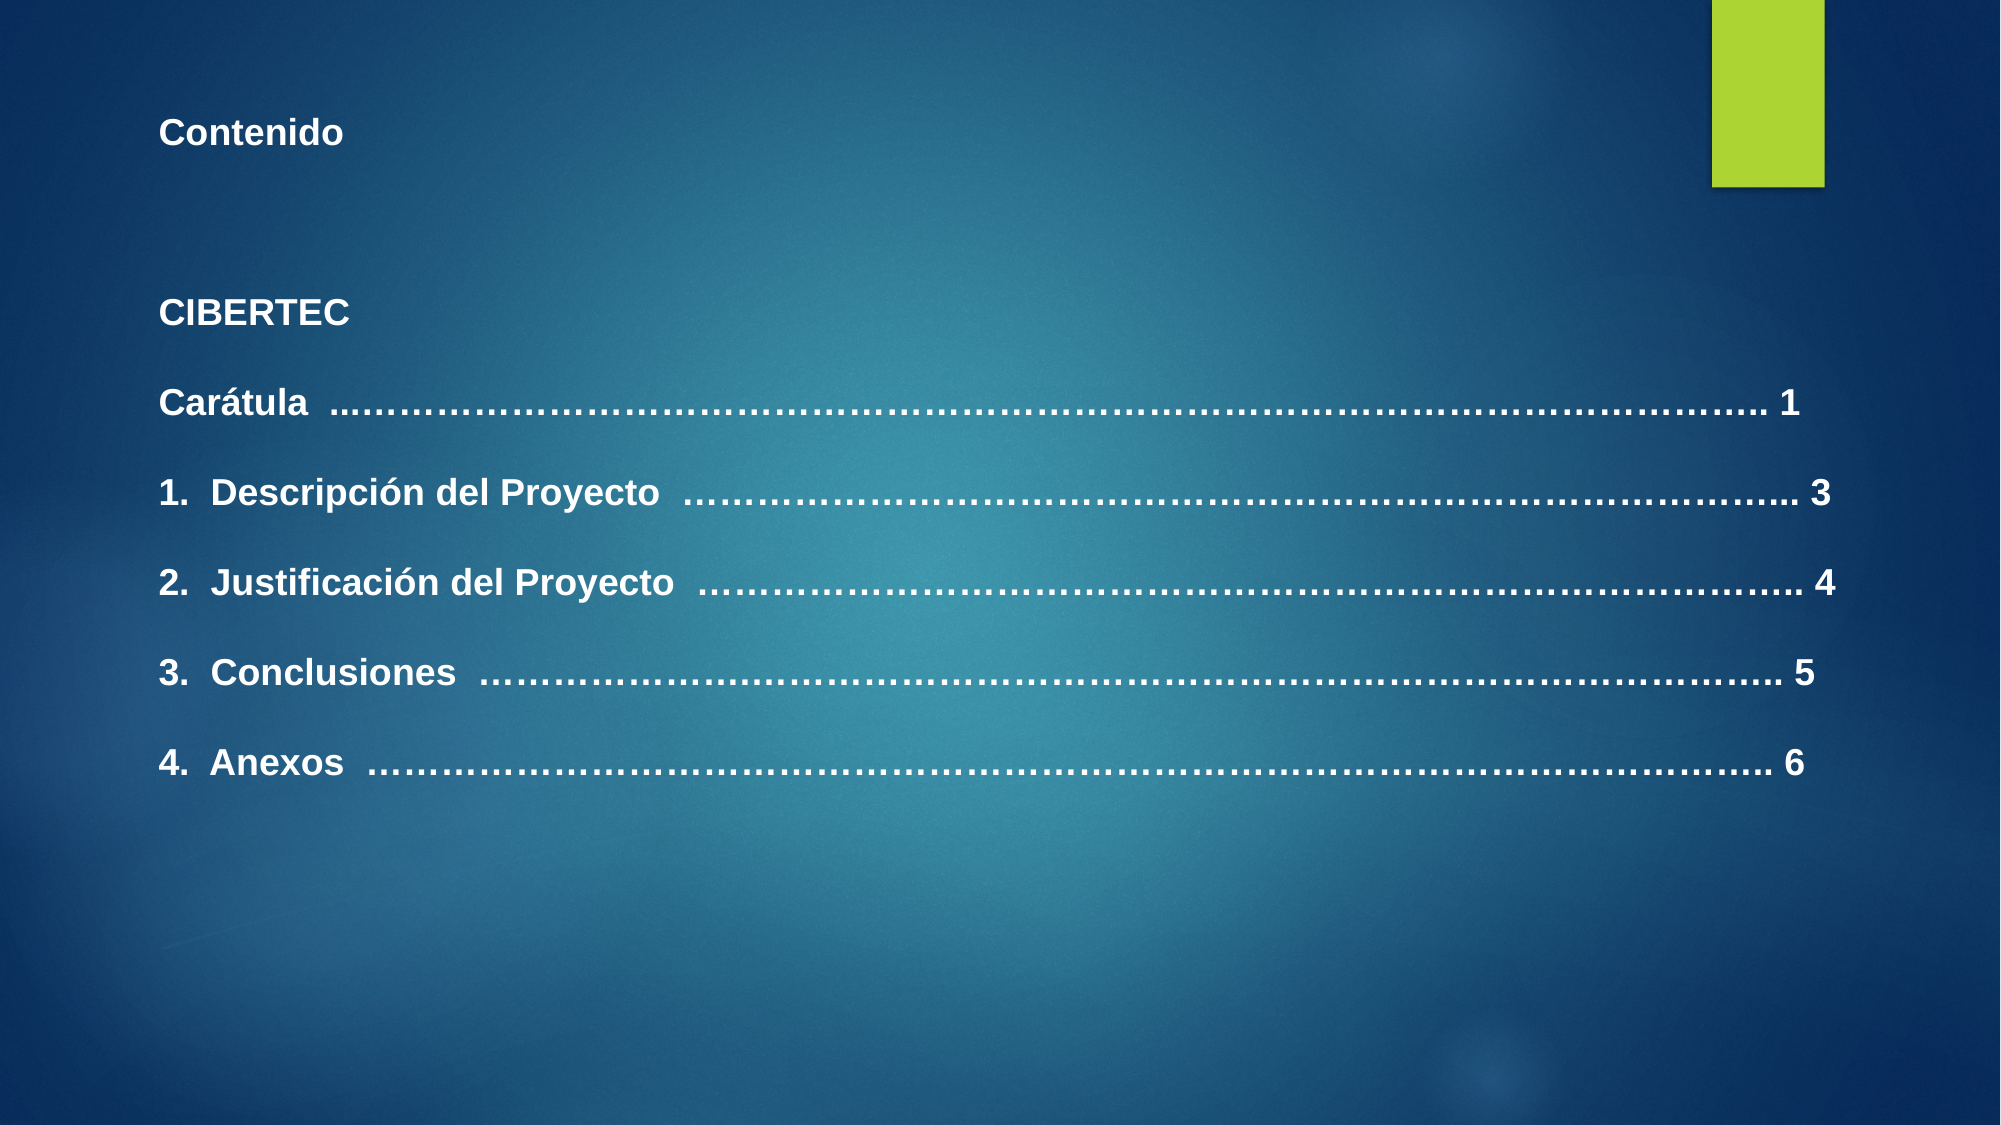

Contenido

CIBERTEC

Carátula  ...………………………………………………………………………………………………….. 1

1.  Descripción del Proyecto  ……………………………………………………………………………... 3

2.  Justificación del Proyecto  …………………………………………………………………………….. 4

3.  Conclusiones  ………………….……………………………………………………………………….. 5

4.  Anexos  ………………………………………………………………………………………………….. 6